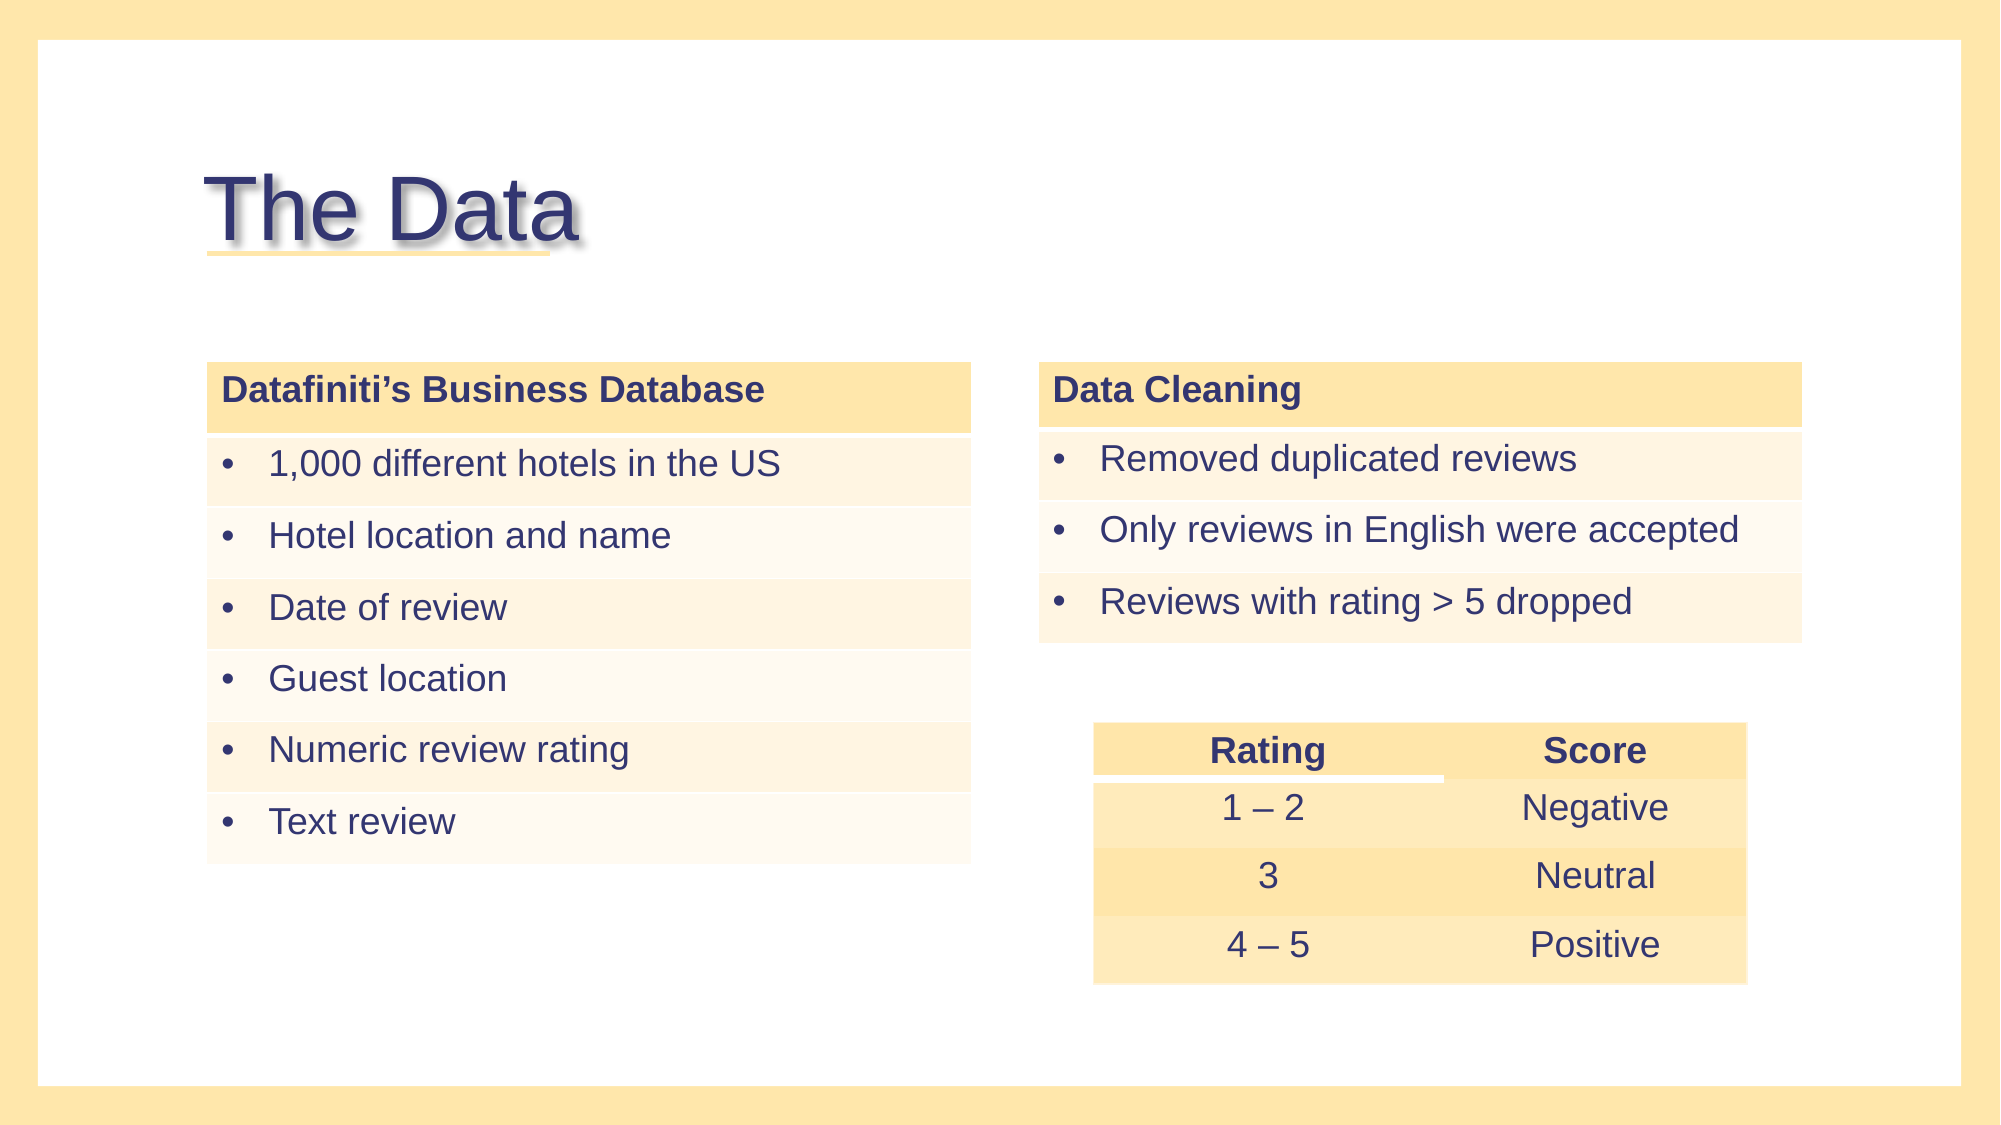

# The Data
| Datafiniti’s Business Database |
| --- |
| 1,000 different hotels in the US |
| Hotel location and name |
| Date of review |
| Guest location |
| Numeric review rating |
| Text review |
| Data Cleaning |
| --- |
| Removed duplicated reviews |
| Only reviews in English were accepted |
| Reviews with rating > 5 dropped |
| Rating | Score |
| --- | --- |
| 1 – 2 | Negative |
| 3 | Neutral |
| 4 – 5 | Positive |